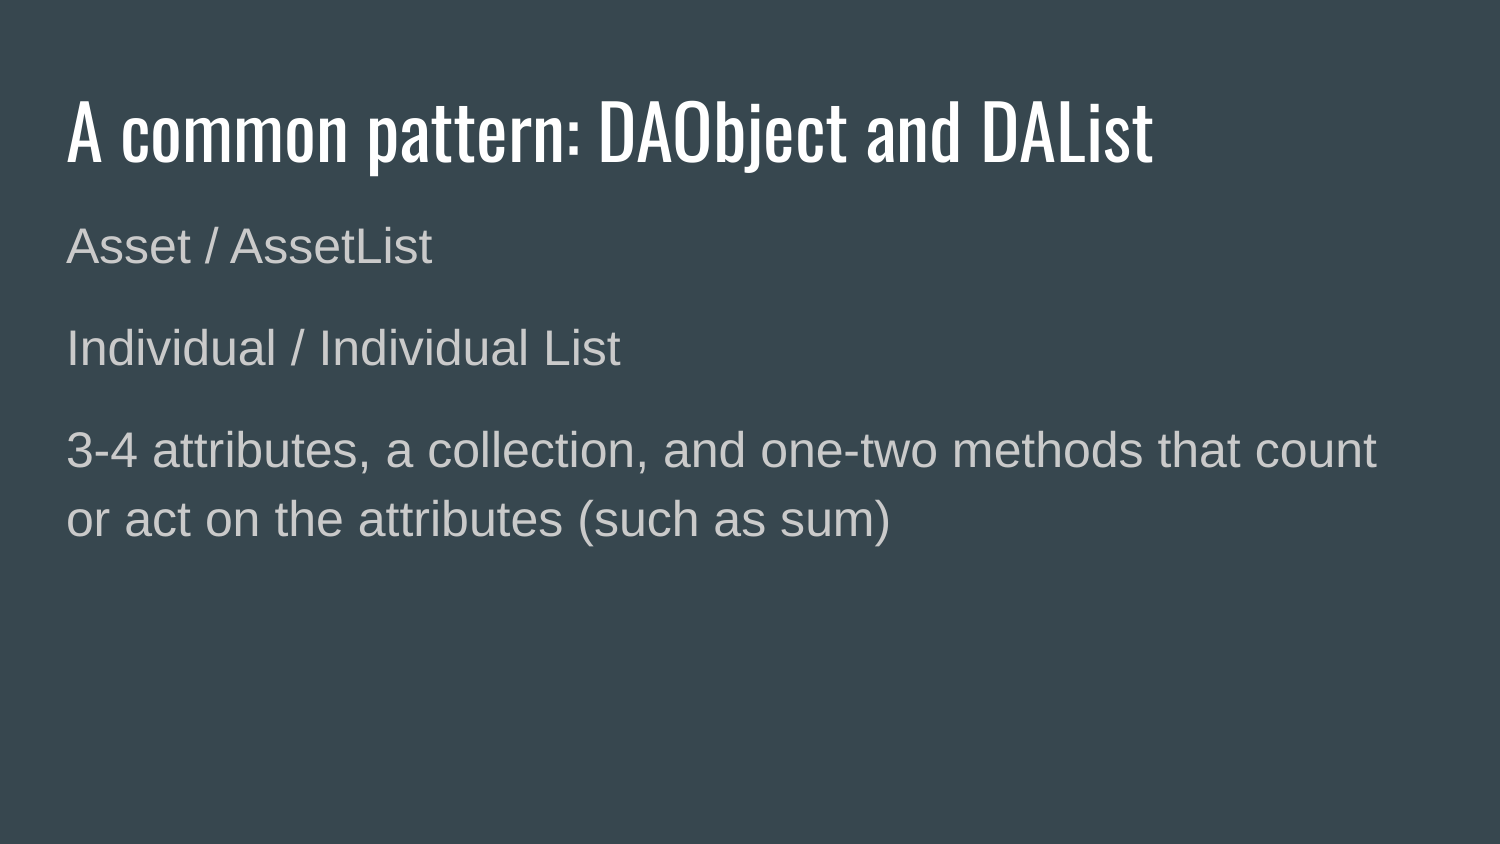

# A common pattern: DAObject and DAList
Asset / AssetList
Individual / Individual List
3-4 attributes, a collection, and one-two methods that count or act on the attributes (such as sum)